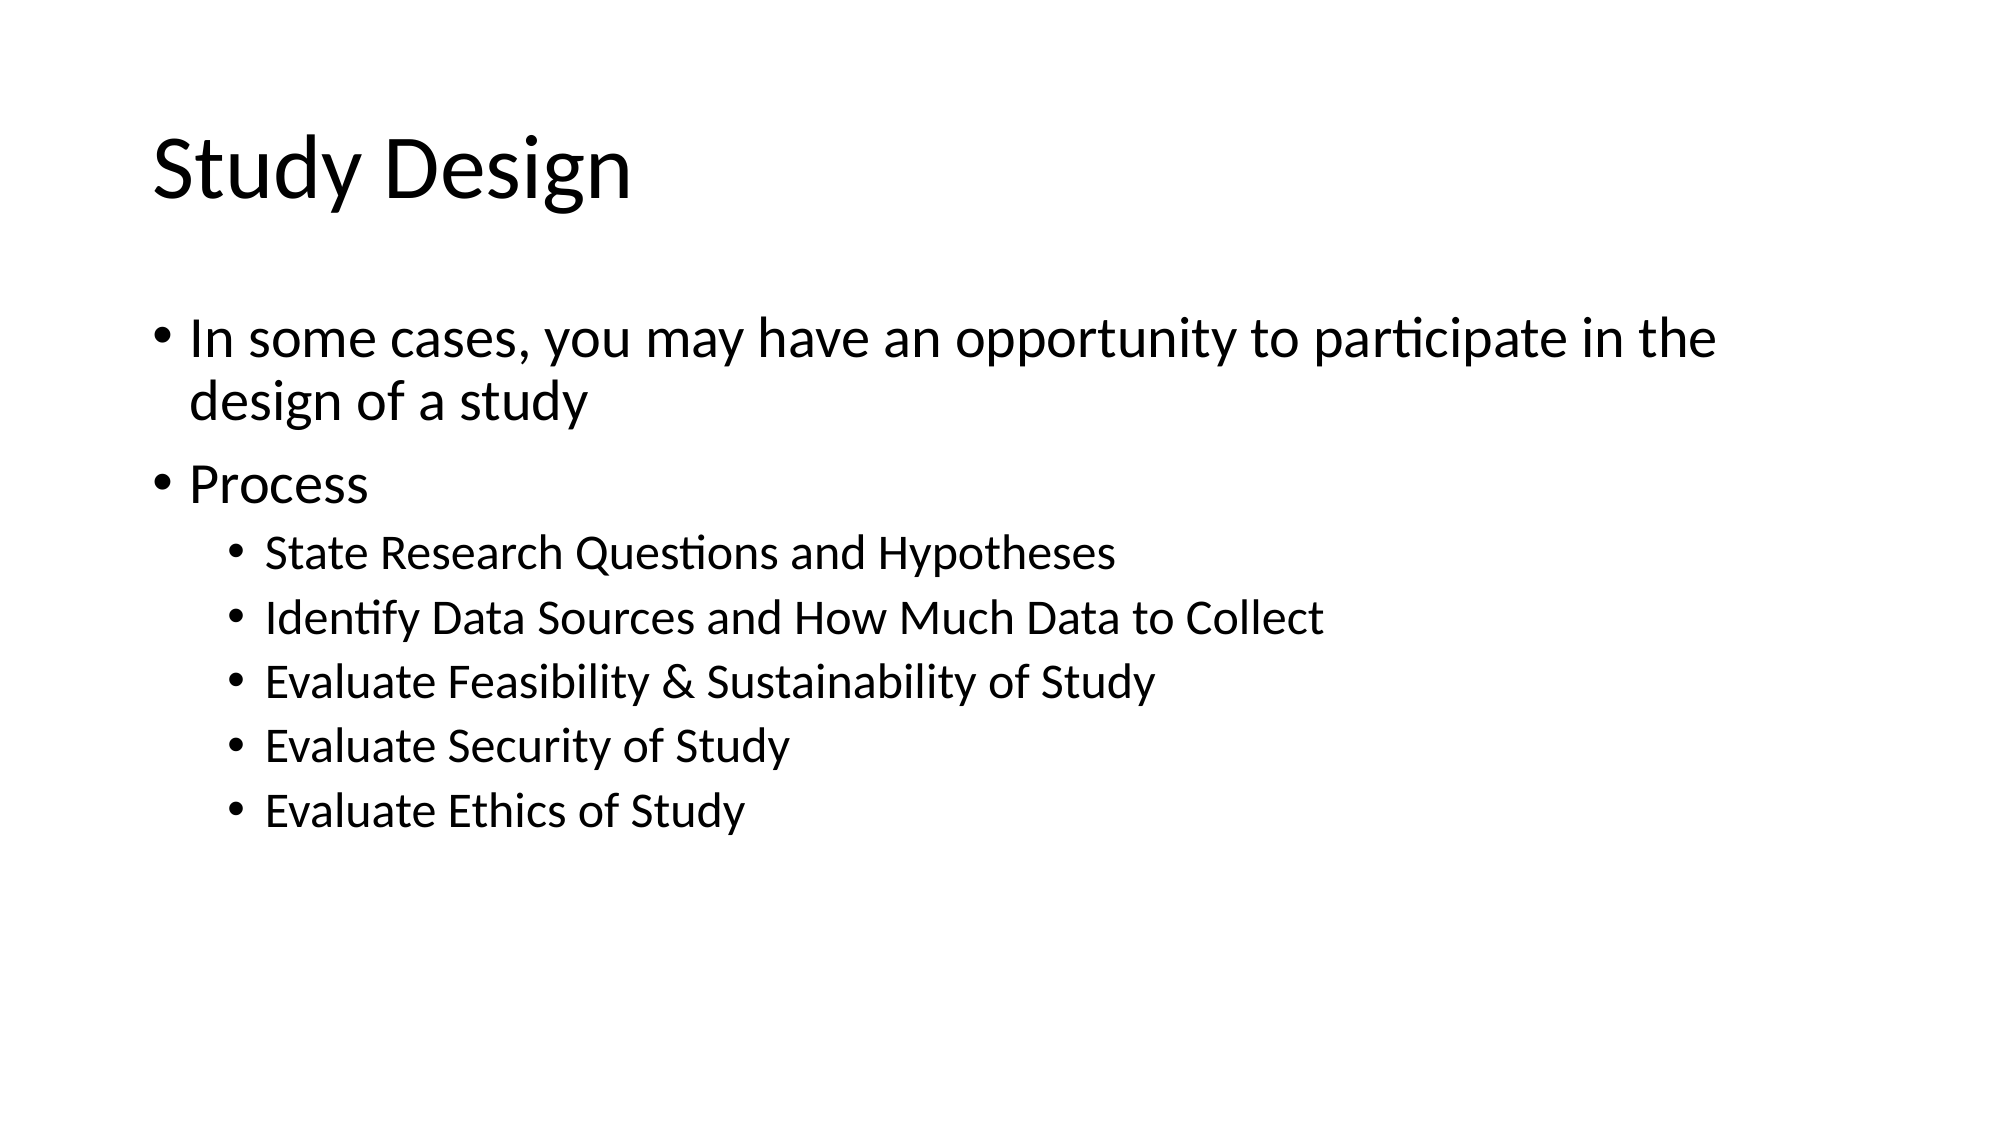

# Study Design
In some cases, you may have an opportunity to participate in the design of a study
Process
State Research Questions and Hypotheses
Identify Data Sources and How Much Data to Collect
Evaluate Feasibility & Sustainability of Study
Evaluate Security of Study
Evaluate Ethics of Study